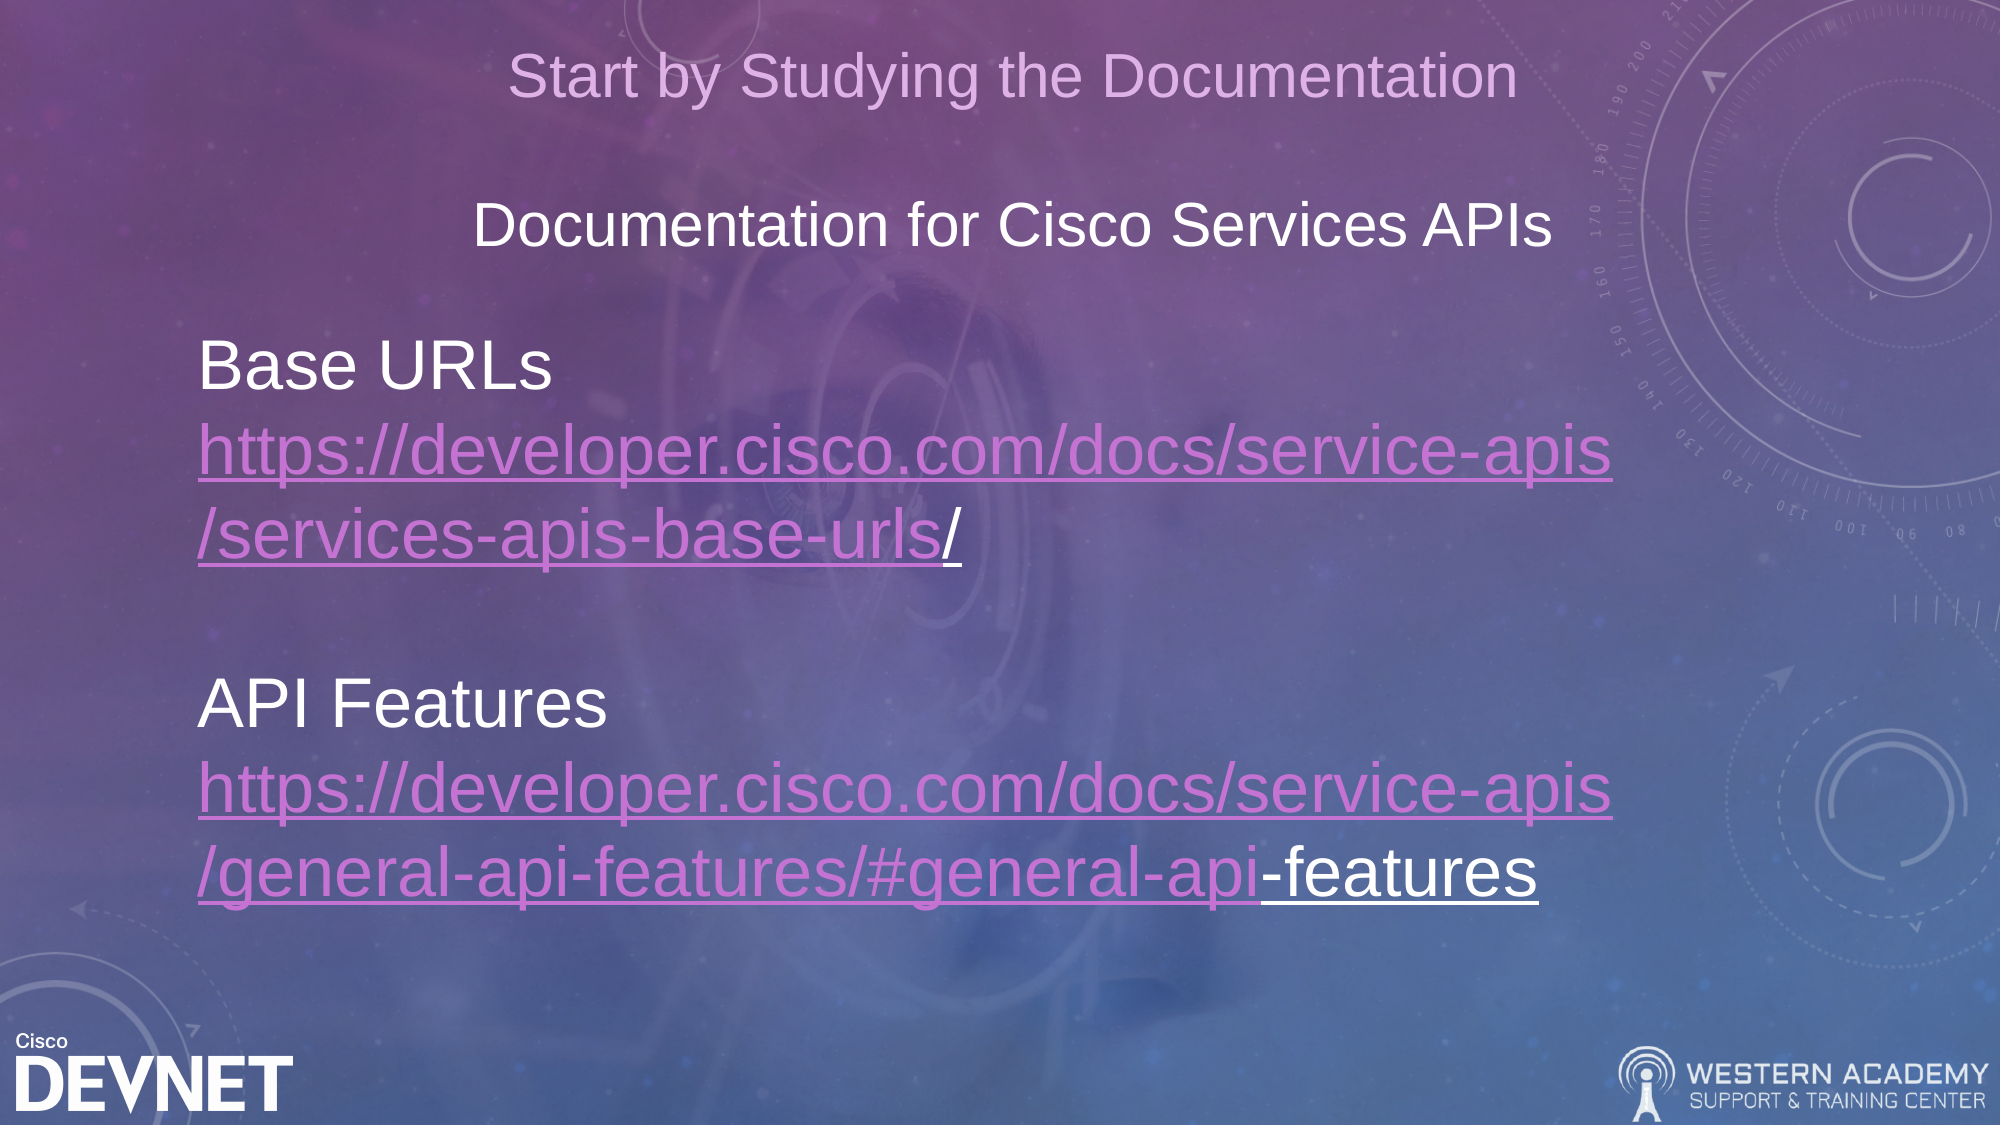

Start by Studying the Documentation

Documentation for Cisco Services APIs
# Base URLs https://developer.cisco.com/docs/service-apis/services-apis-base-urls/ API Features https://developer.cisco.com/docs/service-apis/general-api-features/#general-api-features